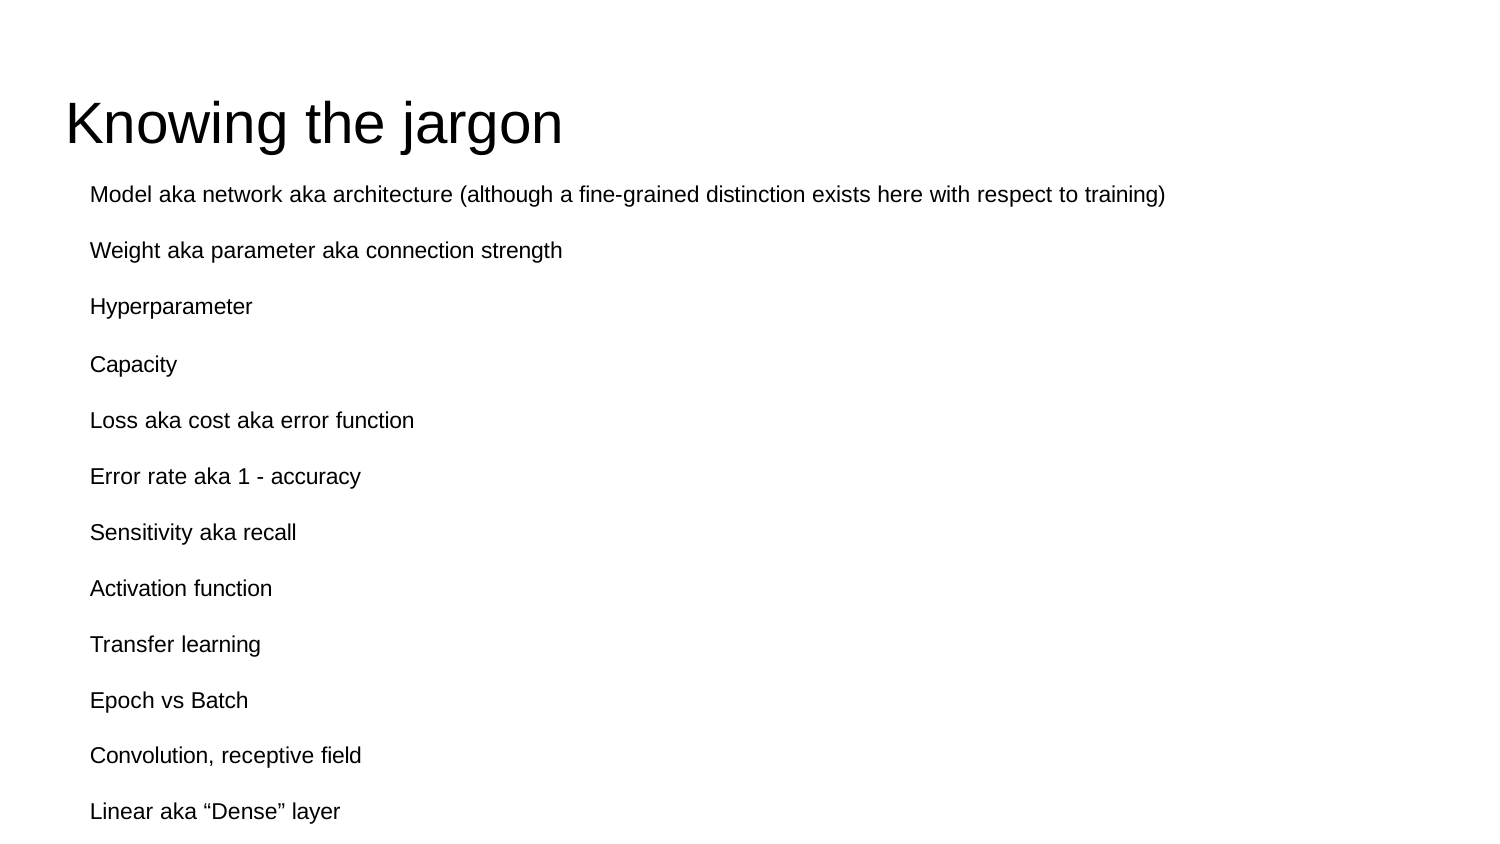

# Knowing the jargon
Model aka network aka architecture (although a fine-grained distinction exists here with respect to training)
Weight aka parameter aka connection strength Hyperparameter

Capacity
Loss aka cost aka error function Error rate aka 1 - accuracy Sensitivity aka recall
Activation function Transfer learning Epoch vs Batch
Convolution, receptive field Linear aka “Dense” layer